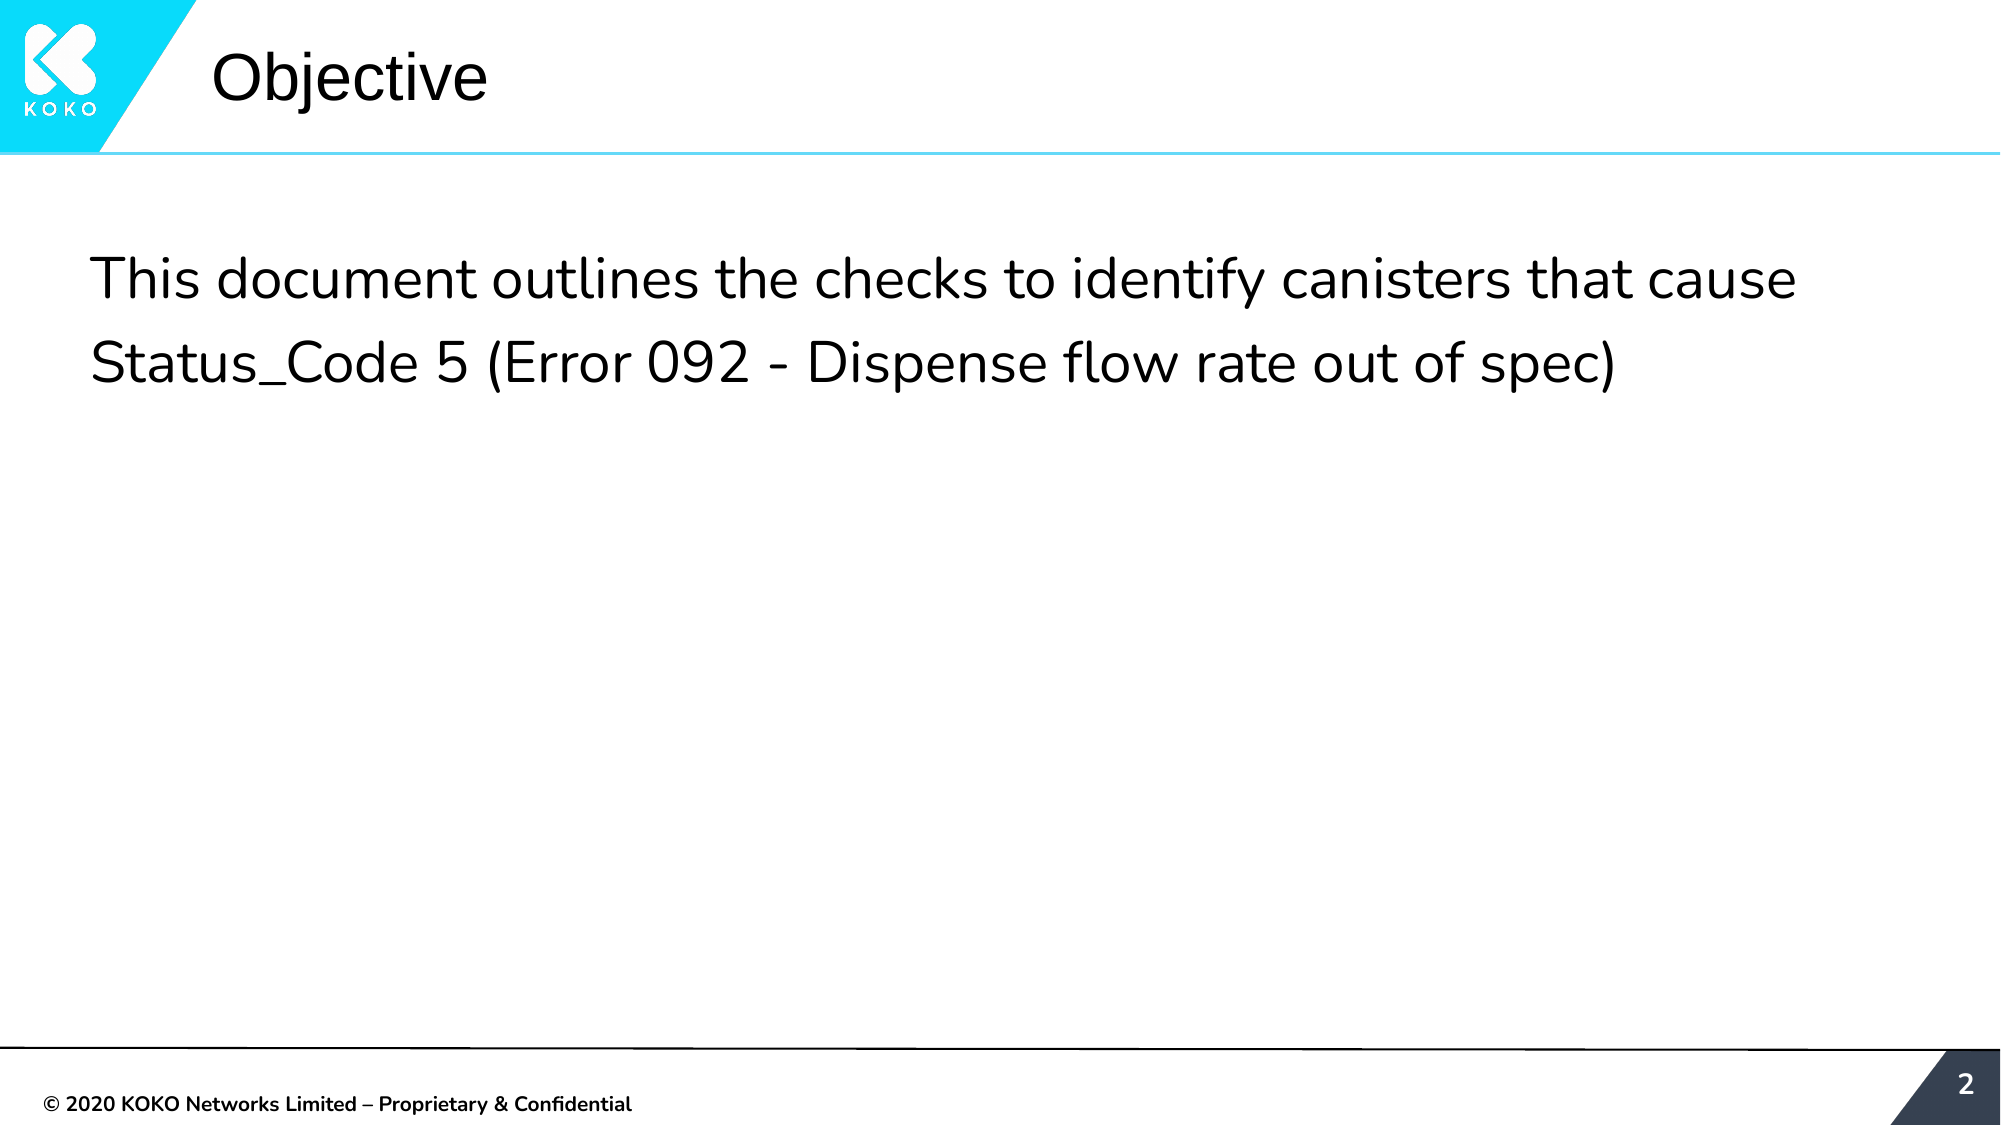

# Objective
This document outlines the checks to identify canisters that cause Status_Code 5 (Error 092 - Dispense flow rate out of spec)
2